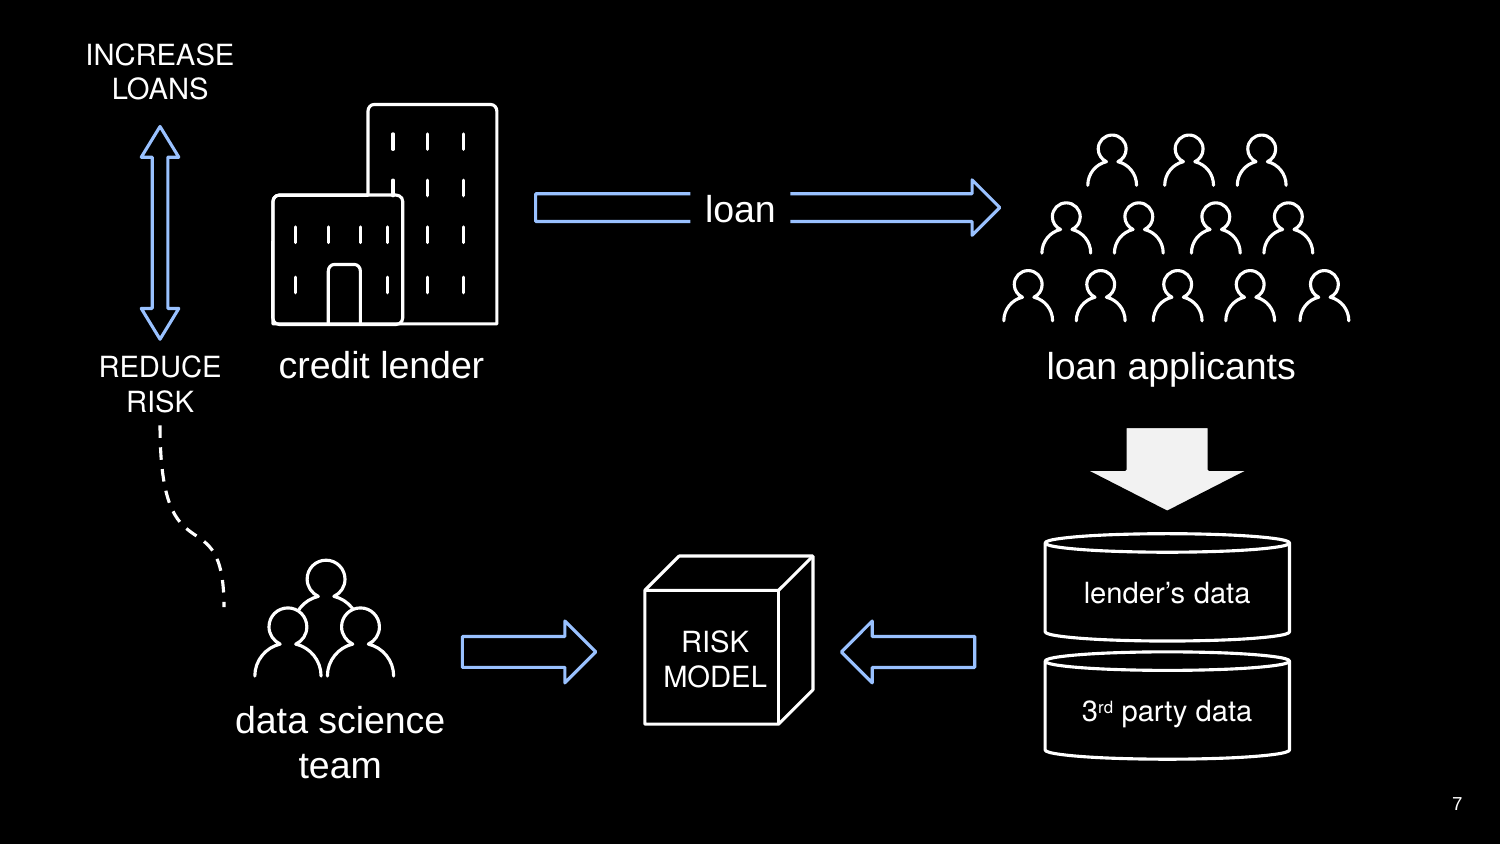

INCREASE
LOANS

loan

credit lender
loan applicants
REDUCE
RISK

lender’s data

RISK
MODEL
3rd party data
data science
team
7